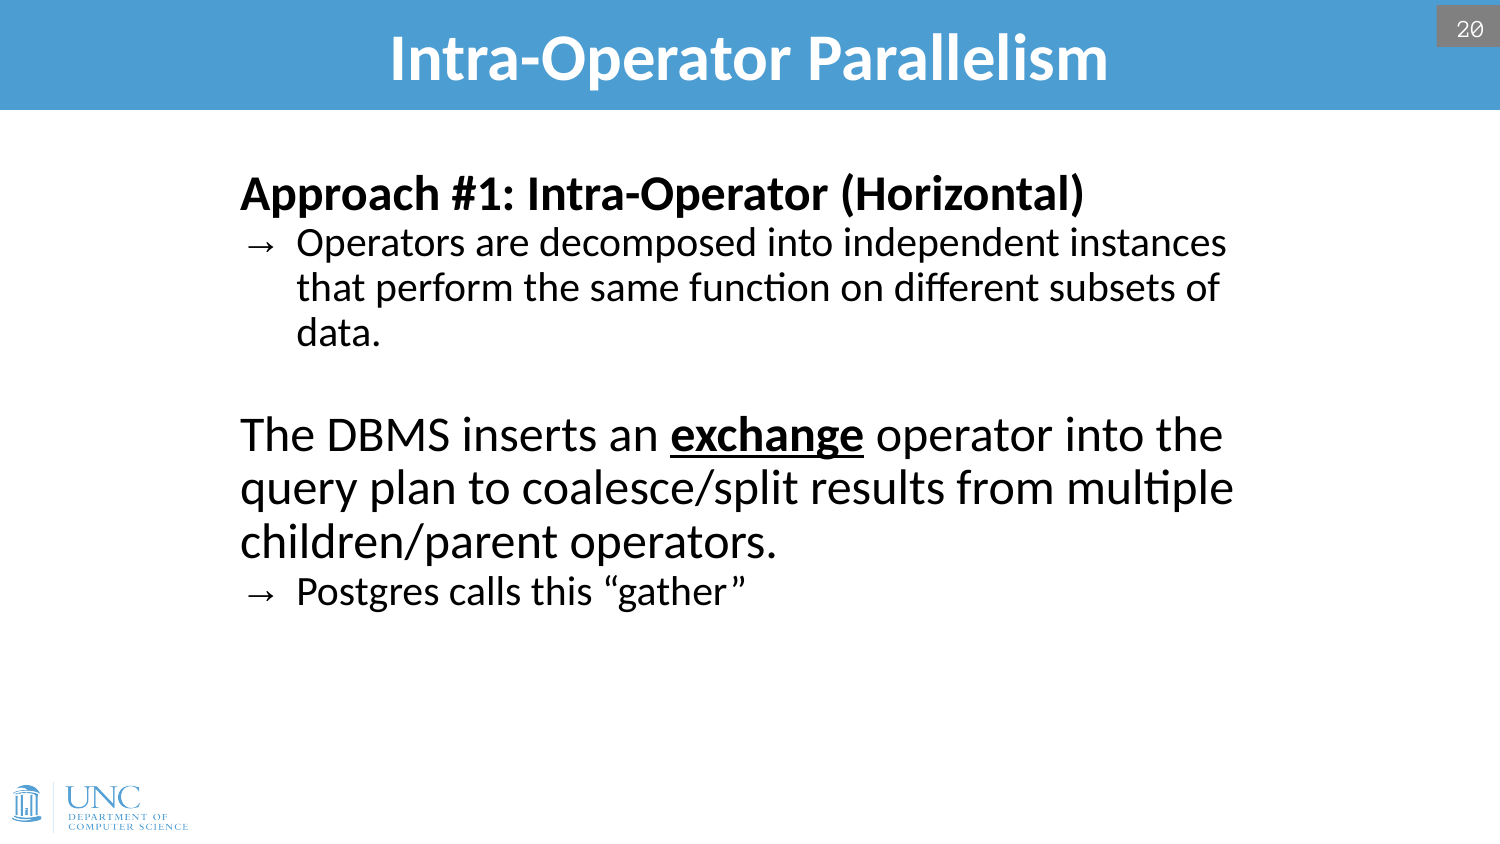

# Intra-Operator Parallelism
20
Approach #1: Intra-Operator (Horizontal)
Operators are decomposed into independent instances that perform the same function on different subsets of data.

The DBMS inserts an exchange operator into the query plan to coalesce/split results from multiple children/parent operators.
Postgres calls this “gather”